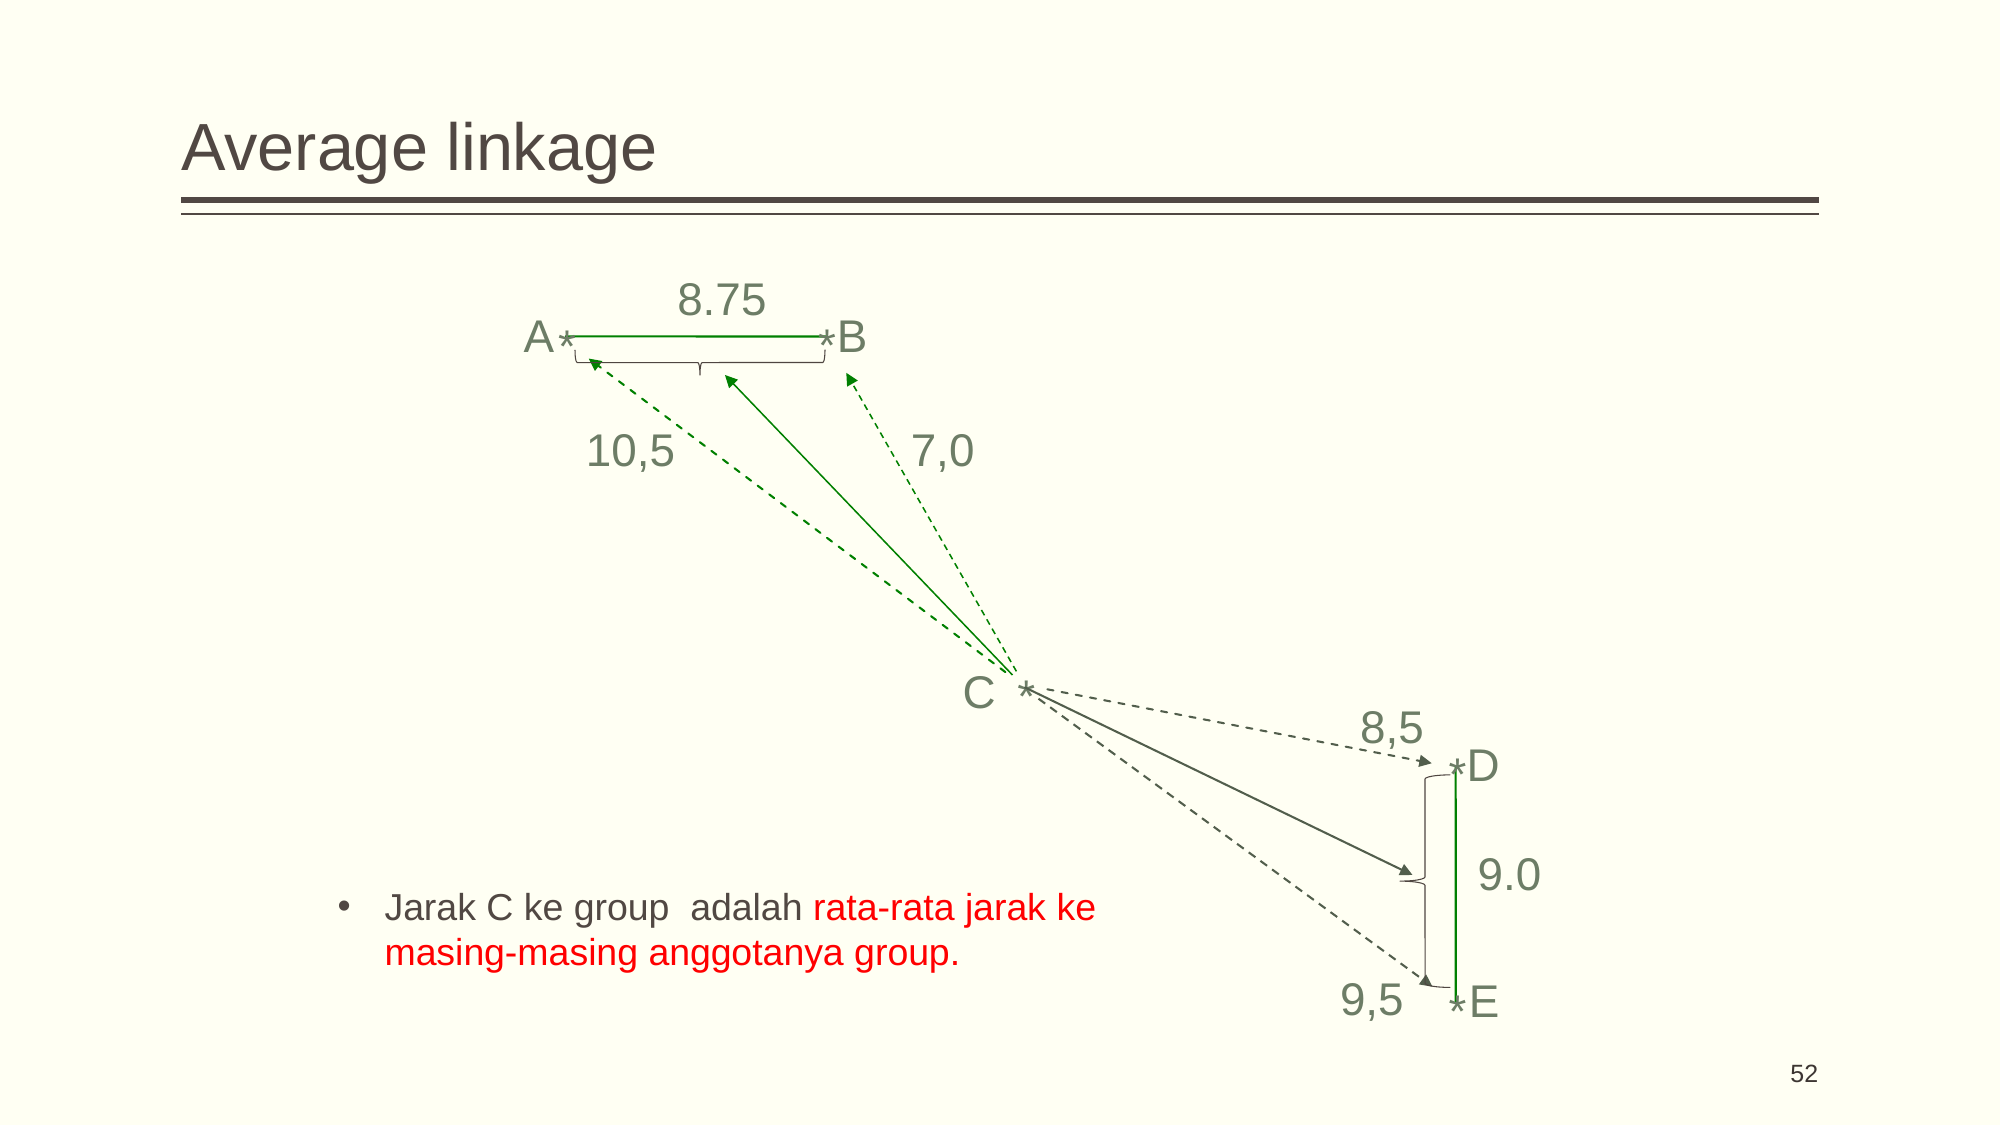

# Average linkage

8.75
A
B
*
*

10,5
7,0
C
*

8,5

D
*

9.0
Jarak C ke group  adalah rata-rata jarak ke masing-masing anggotanya group.
9,5
E
*
52